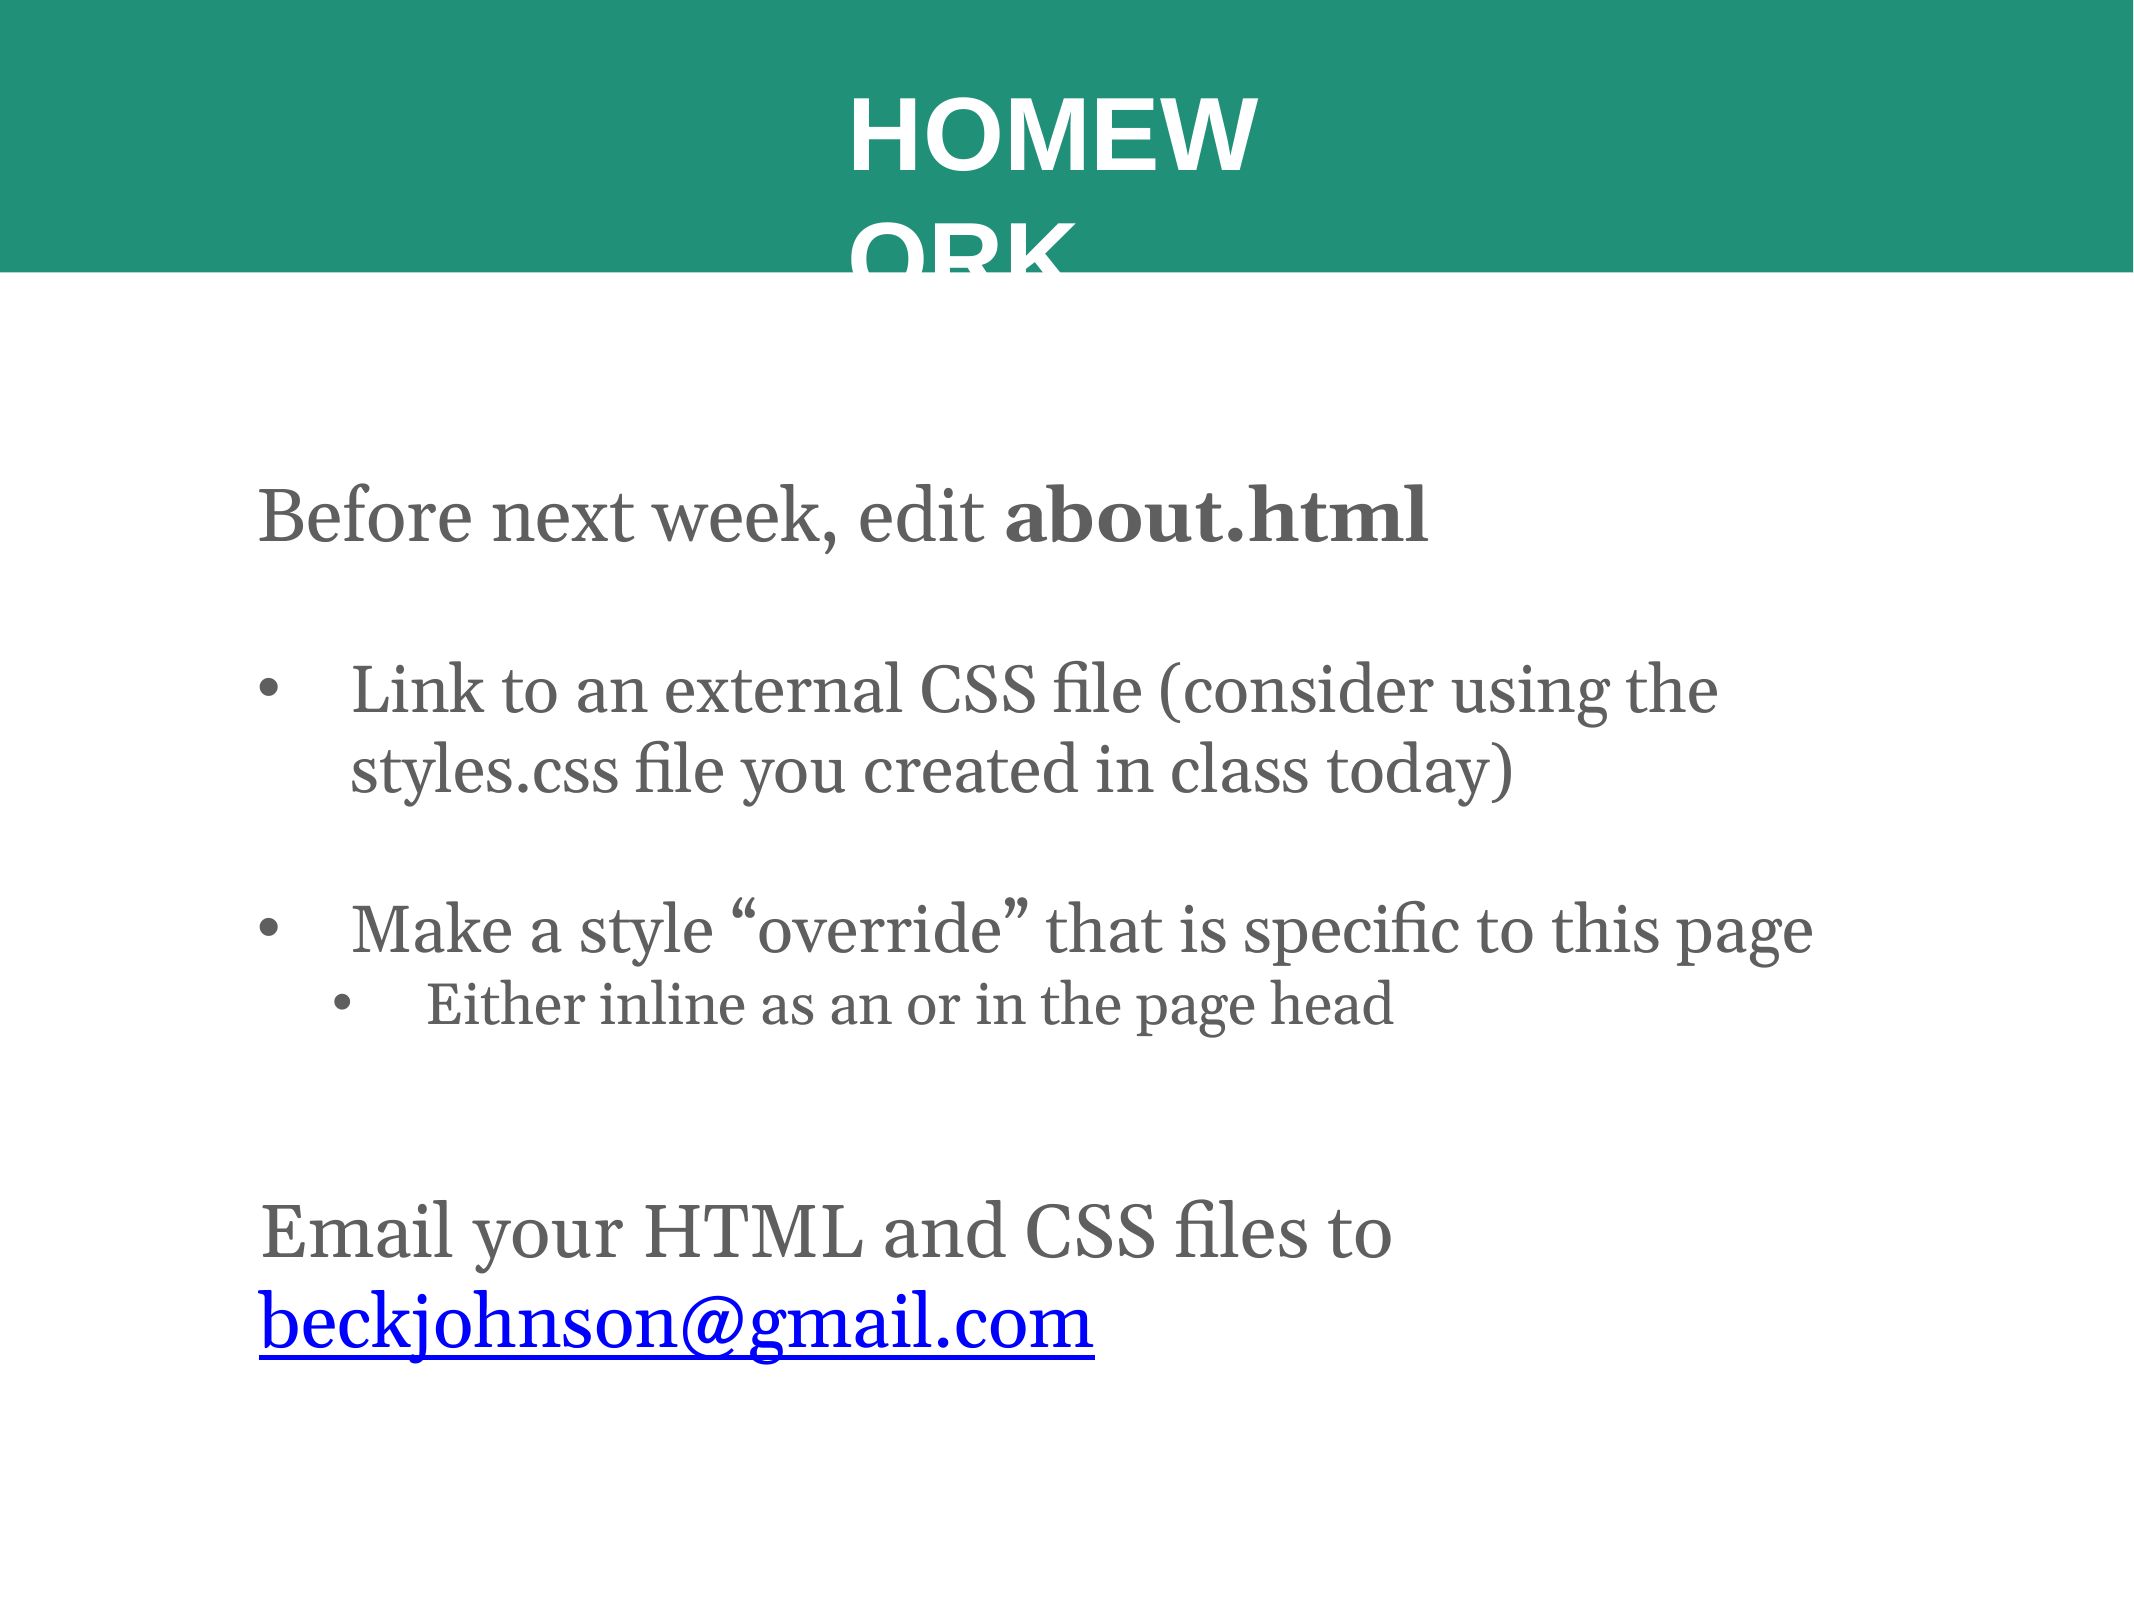

# HOMEWORK

Before next week, edit about.html

Link to an external CSS file (consider using the styles.css file you created in class today)

Make a style “override” that is specific to this page
Either inline as an or in the page head

Email your HTML and CSS files to beckjohnson@gmail.com